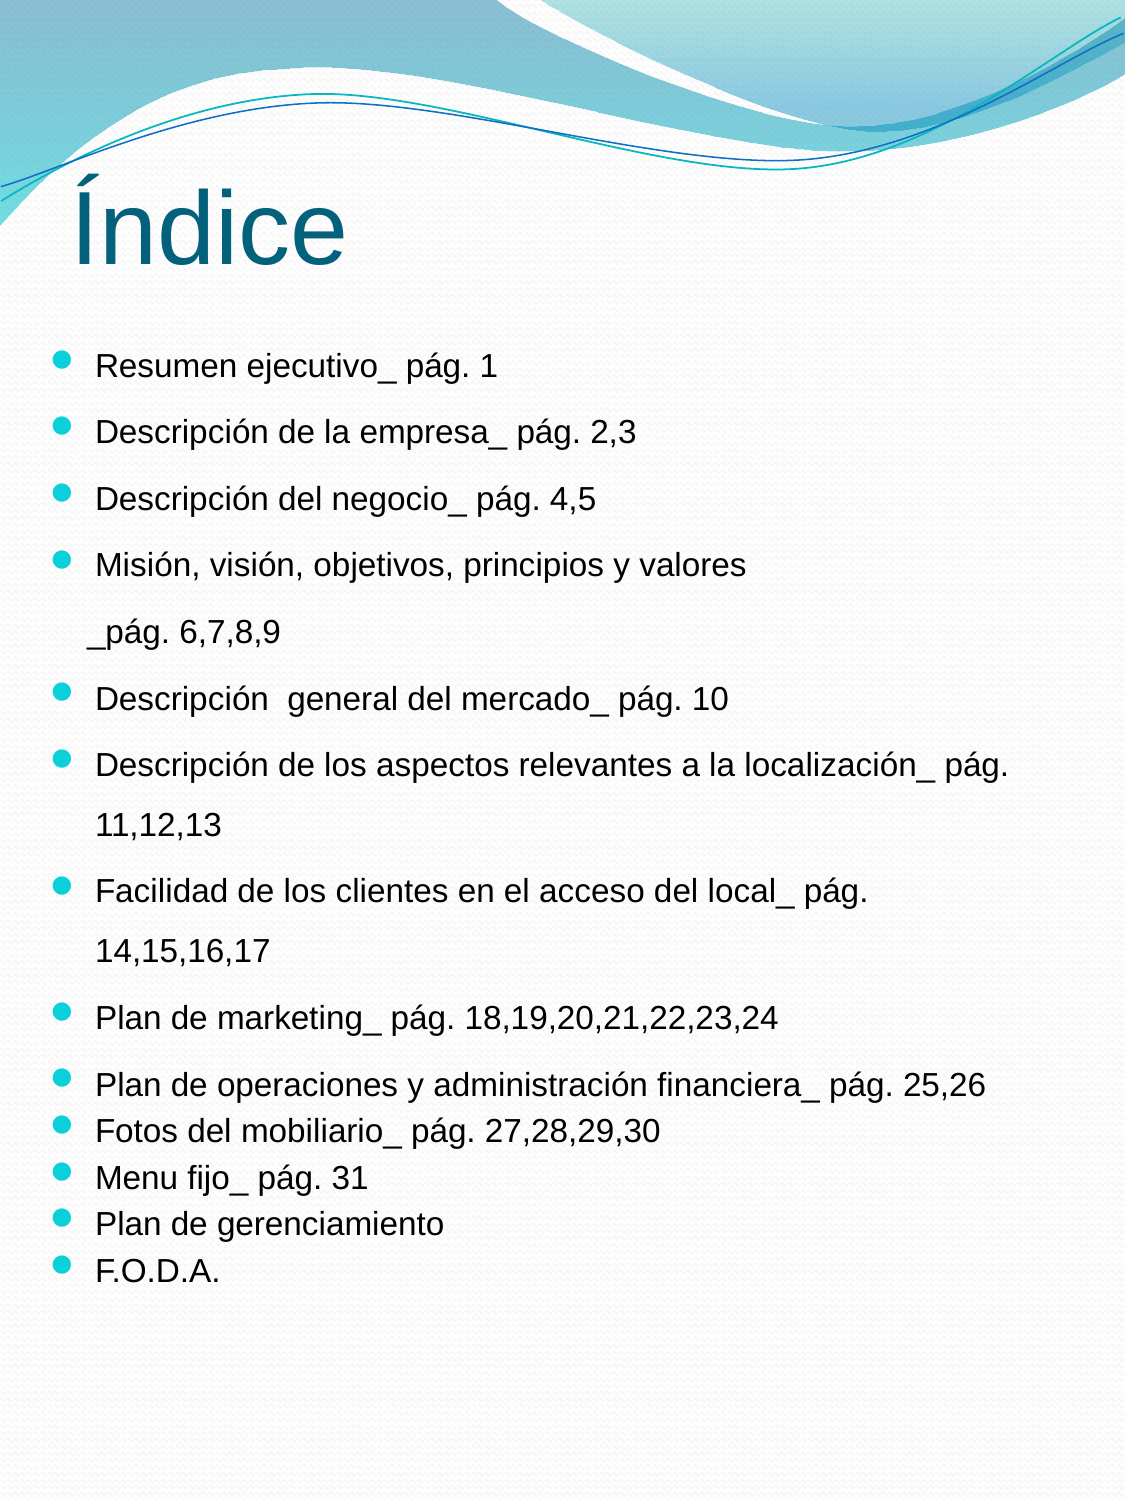

# Índice
Resumen ejecutivo_ pág. 1
Descripción de la empresa_ pág. 2,3
Descripción del negocio_ pág. 4,5
Misión, visión, objetivos, principios y valores
    _pág. 6,7,8,9
Descripción  general del mercado_ pág. 10
Descripción de los aspectos relevantes a la localización_ pág. 11,12,13
Facilidad de los clientes en el acceso del local_ pág. 14,15,16,17
Plan de marketing_ pág. 18,19,20,21,22,23,24
Plan de operaciones y administración financiera_ pág. 25,26
Fotos del mobiliario_ pág. 27,28,29,30
Menu fijo_ pág. 31
Plan de gerenciamiento
F.O.D.A.